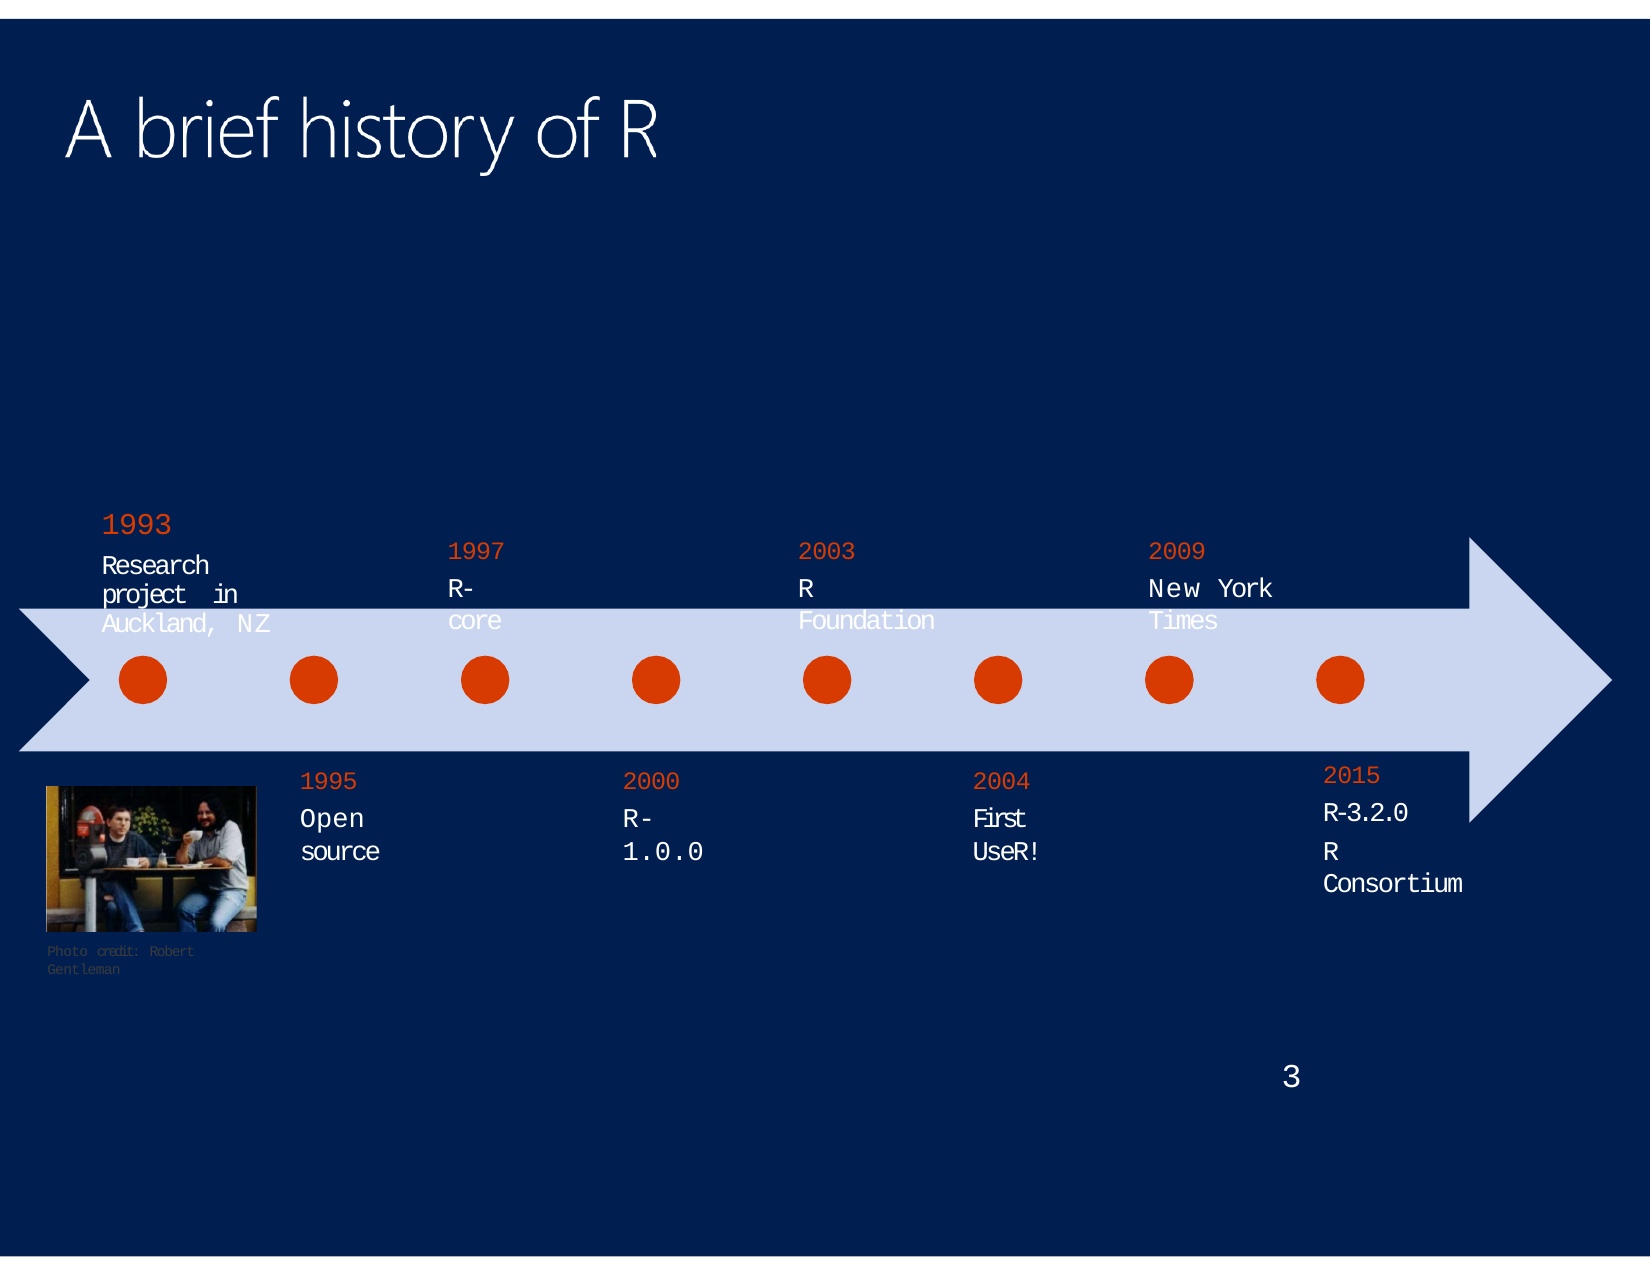

1993
Research project  in Auckland, NZ
1997
R-core
2003
R Foundation
2009
New York Times

2015
R-3.2.0
R Consortium
1995
Open source
2000
R-1.0.0
2004
First UseR!

Photo credit: Robert Gentleman
3